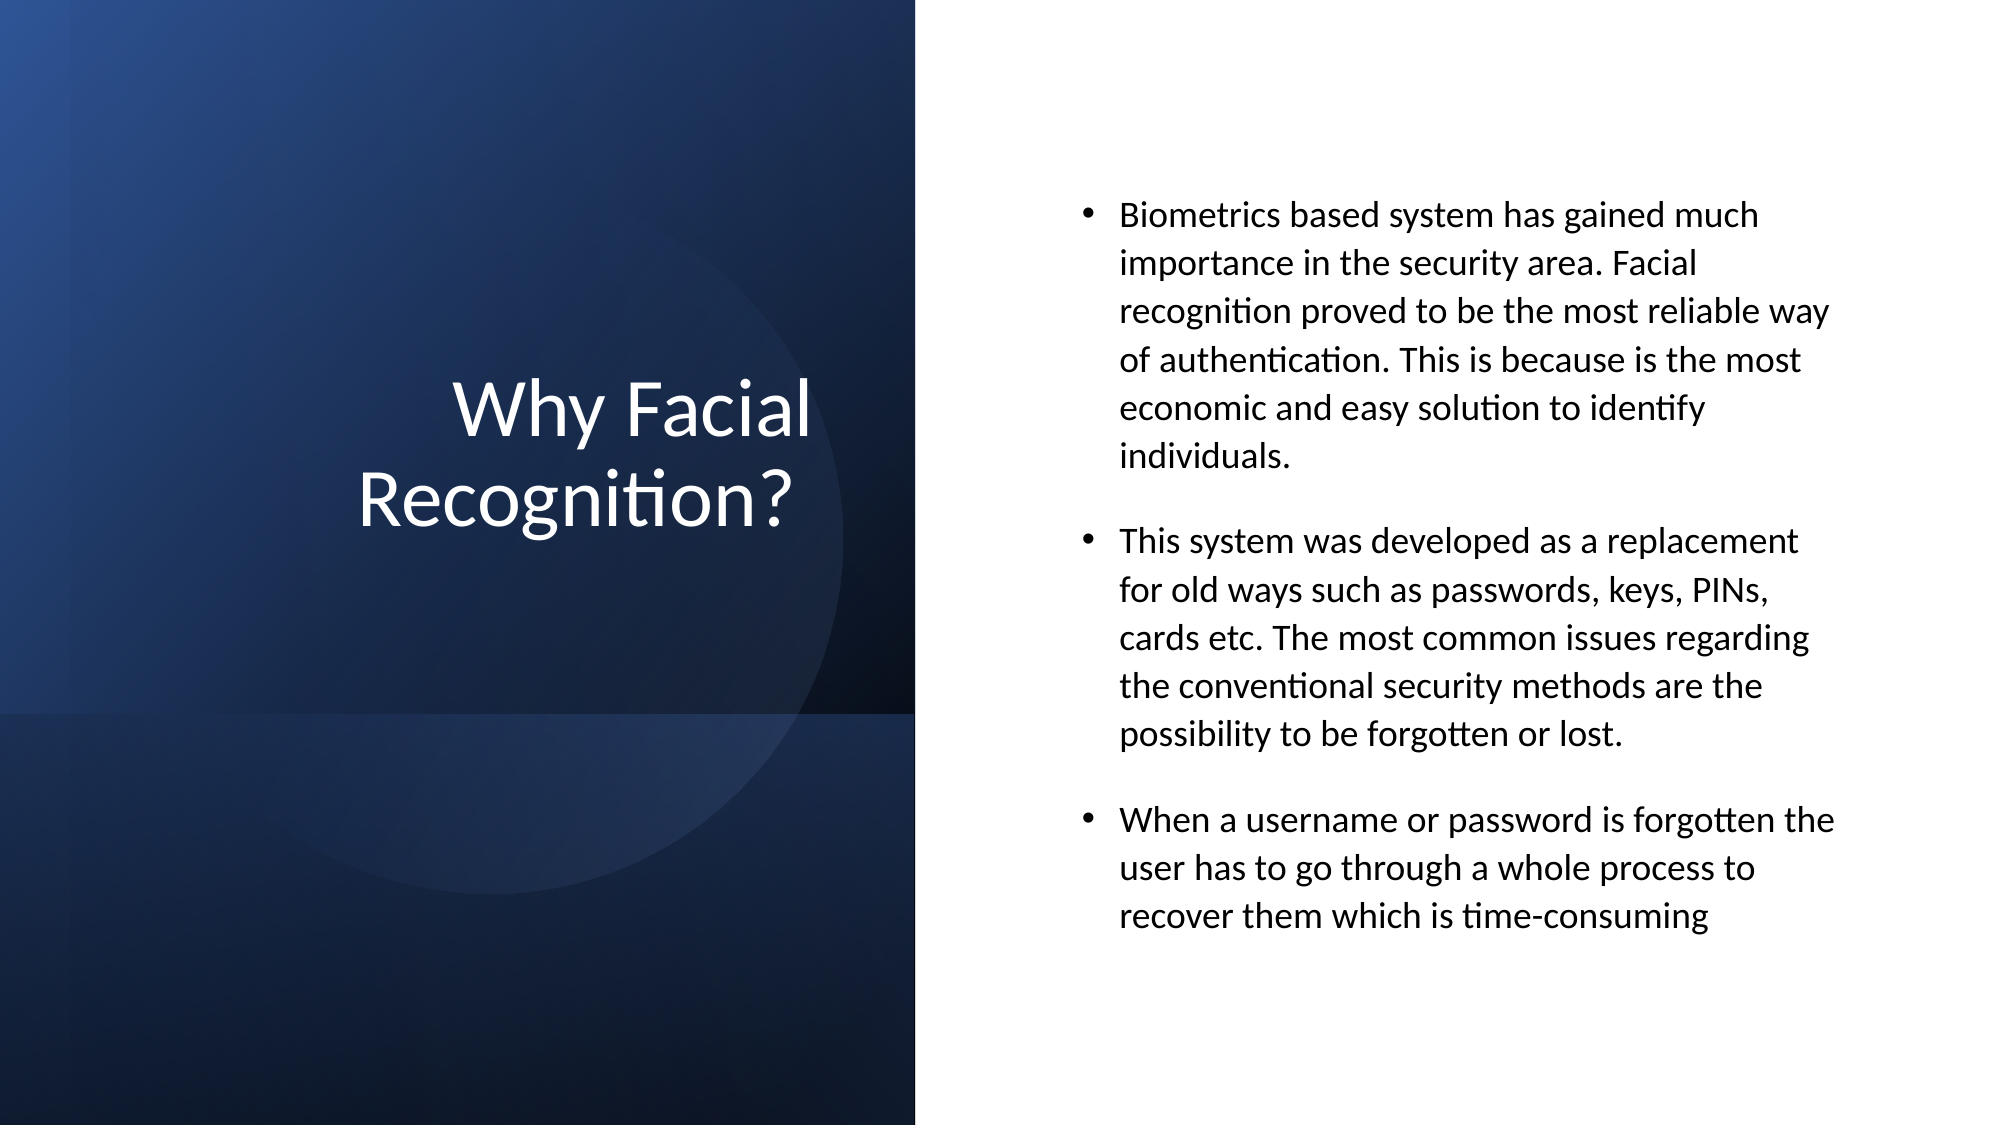

# Why Facial Recognition?

Biometrics based system has gained much importance in the security area. Facial recognition proved to be the most reliable way of authentication. This is because is the most economic and easy solution to identify individuals.
This system was developed as a replacement for old ways such as passwords, keys, PINs, cards etc. The most common issues regarding the conventional security methods are the possibility to be forgotten or lost.
When a username or password is forgotten the user has to go through a whole process to recover them which is time-consuming